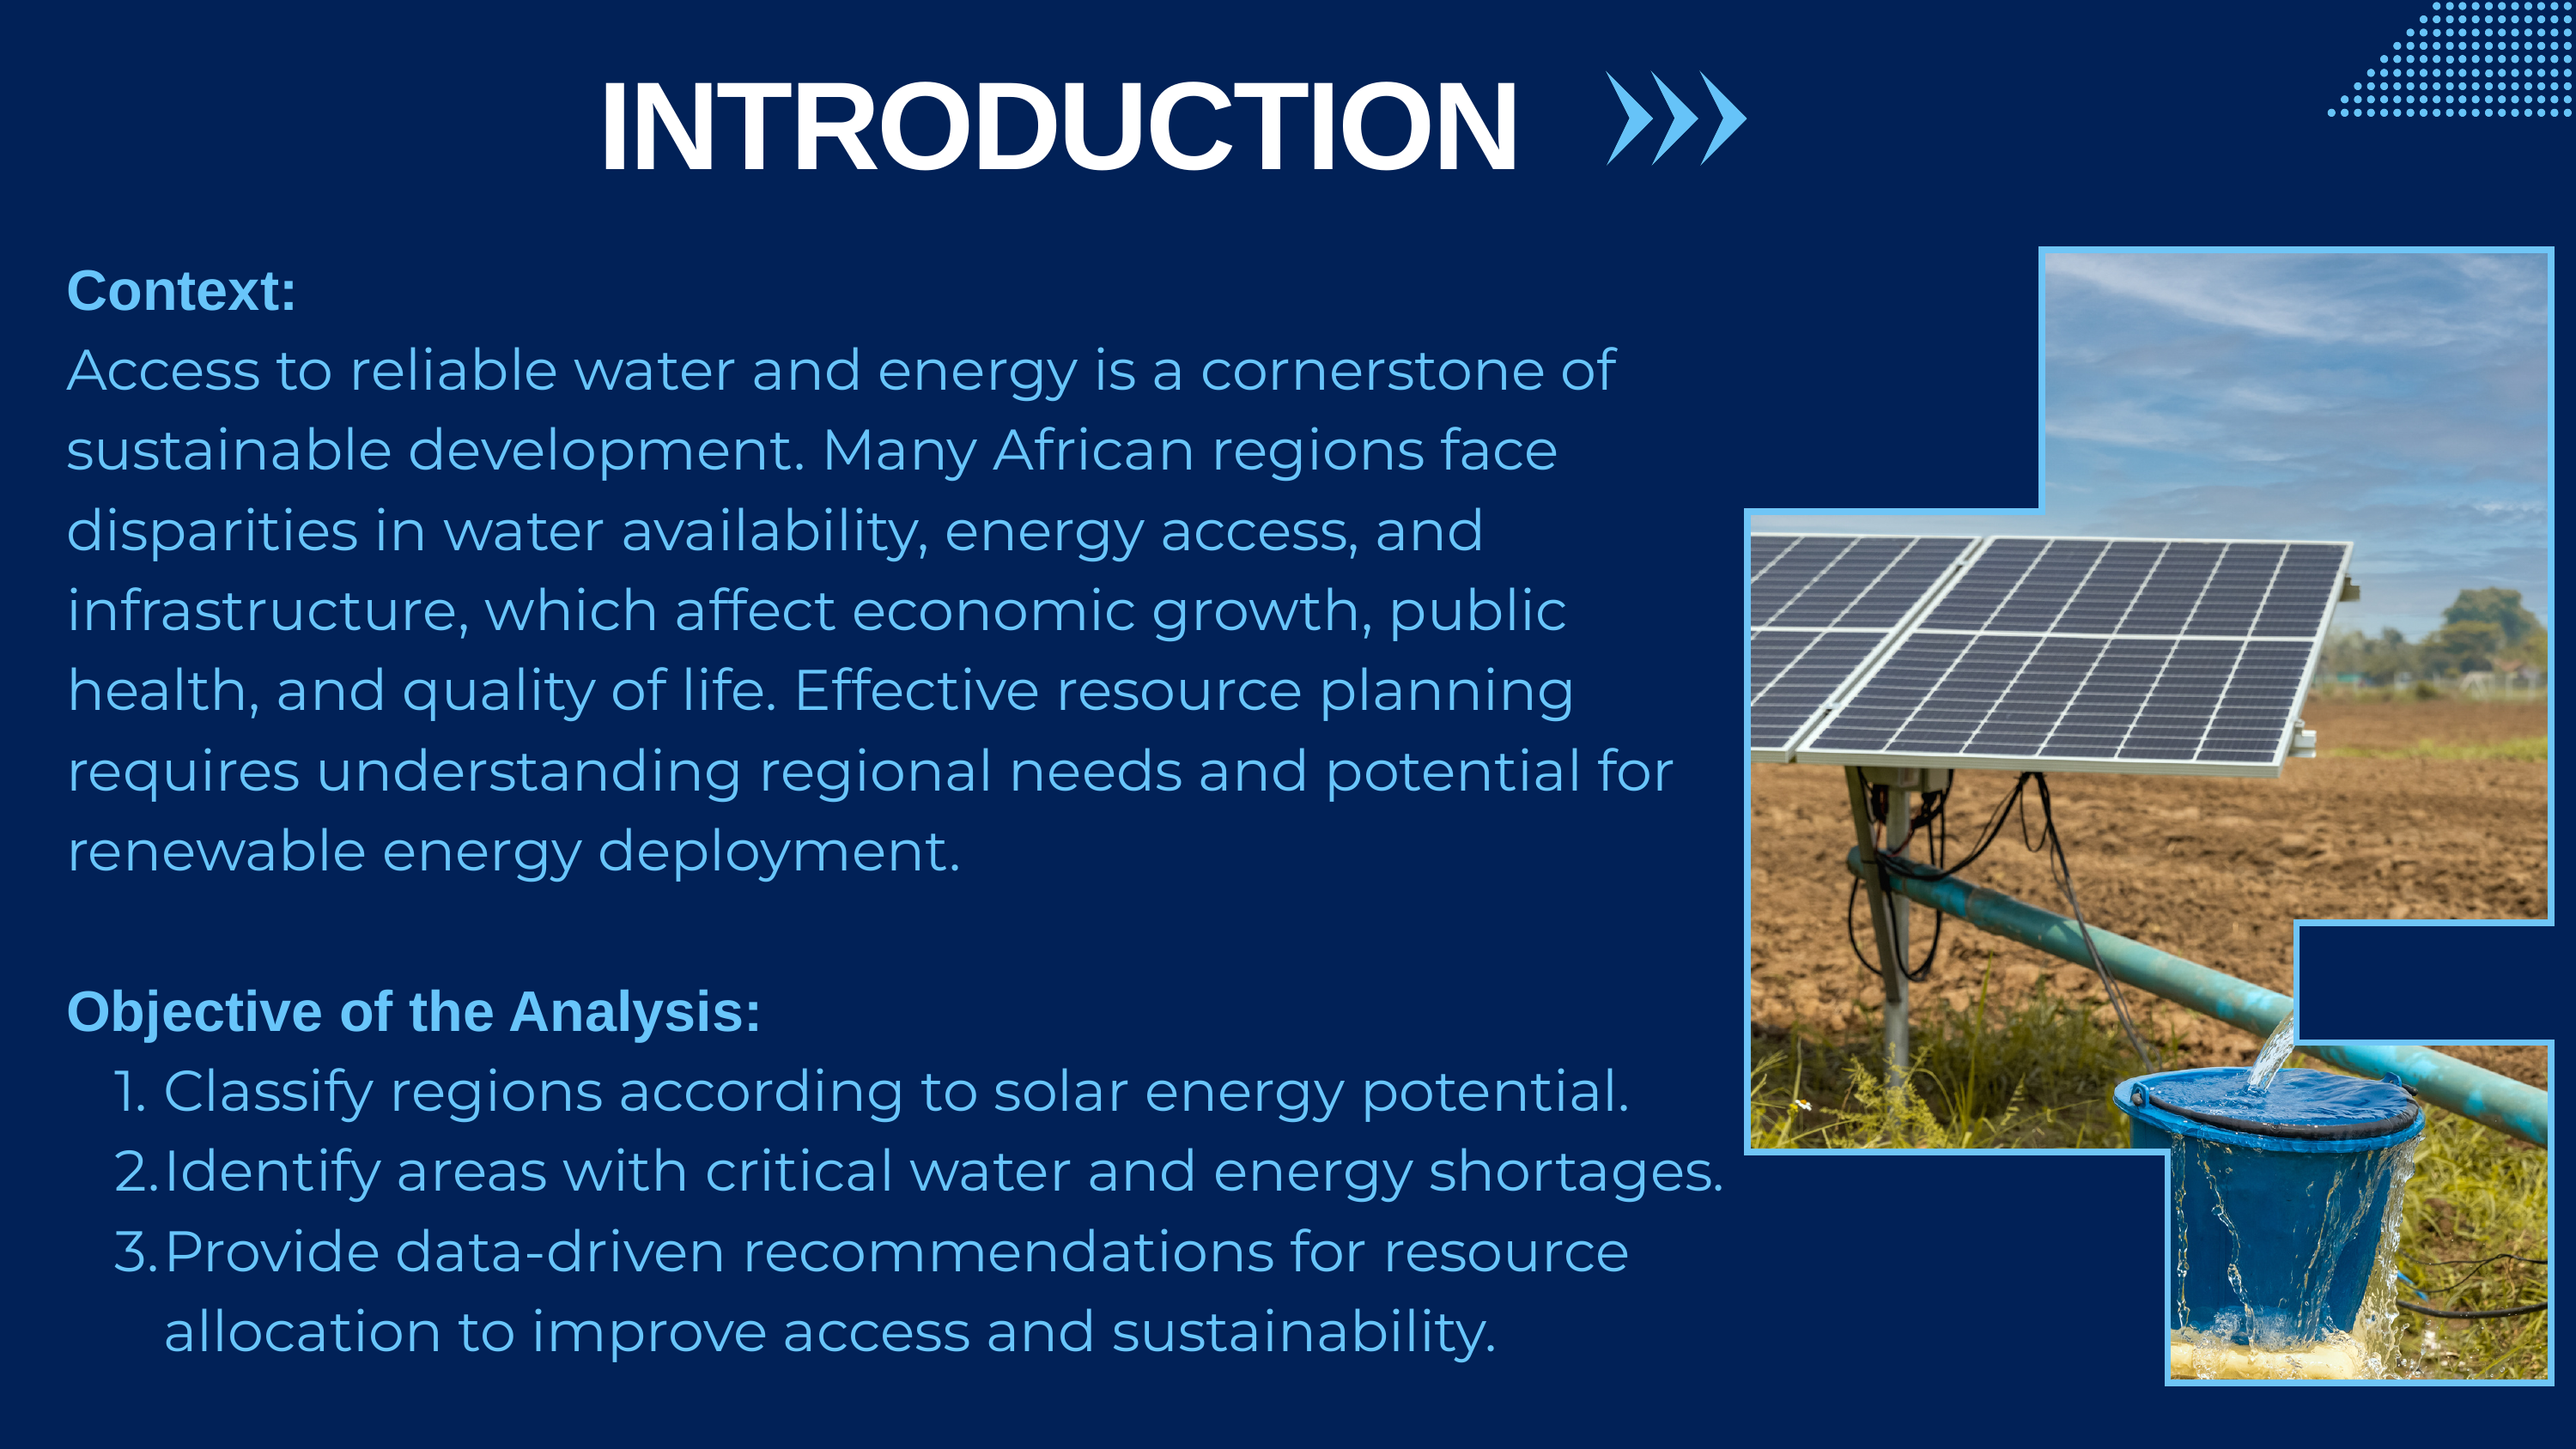

INTRODUCTION

Context:
Access to reliable water and energy is a cornerstone of sustainable development. Many African regions face disparities in water availability, energy access, and infrastructure, which affect economic growth, public health, and quality of life. Effective resource planning requires understanding regional needs and potential for renewable energy deployment.

Objective of the Analysis:
Classify regions according to solar energy potential.
Identify areas with critical water and energy shortages.
Provide data-driven recommendations for resource allocation to improve access and sustainability.